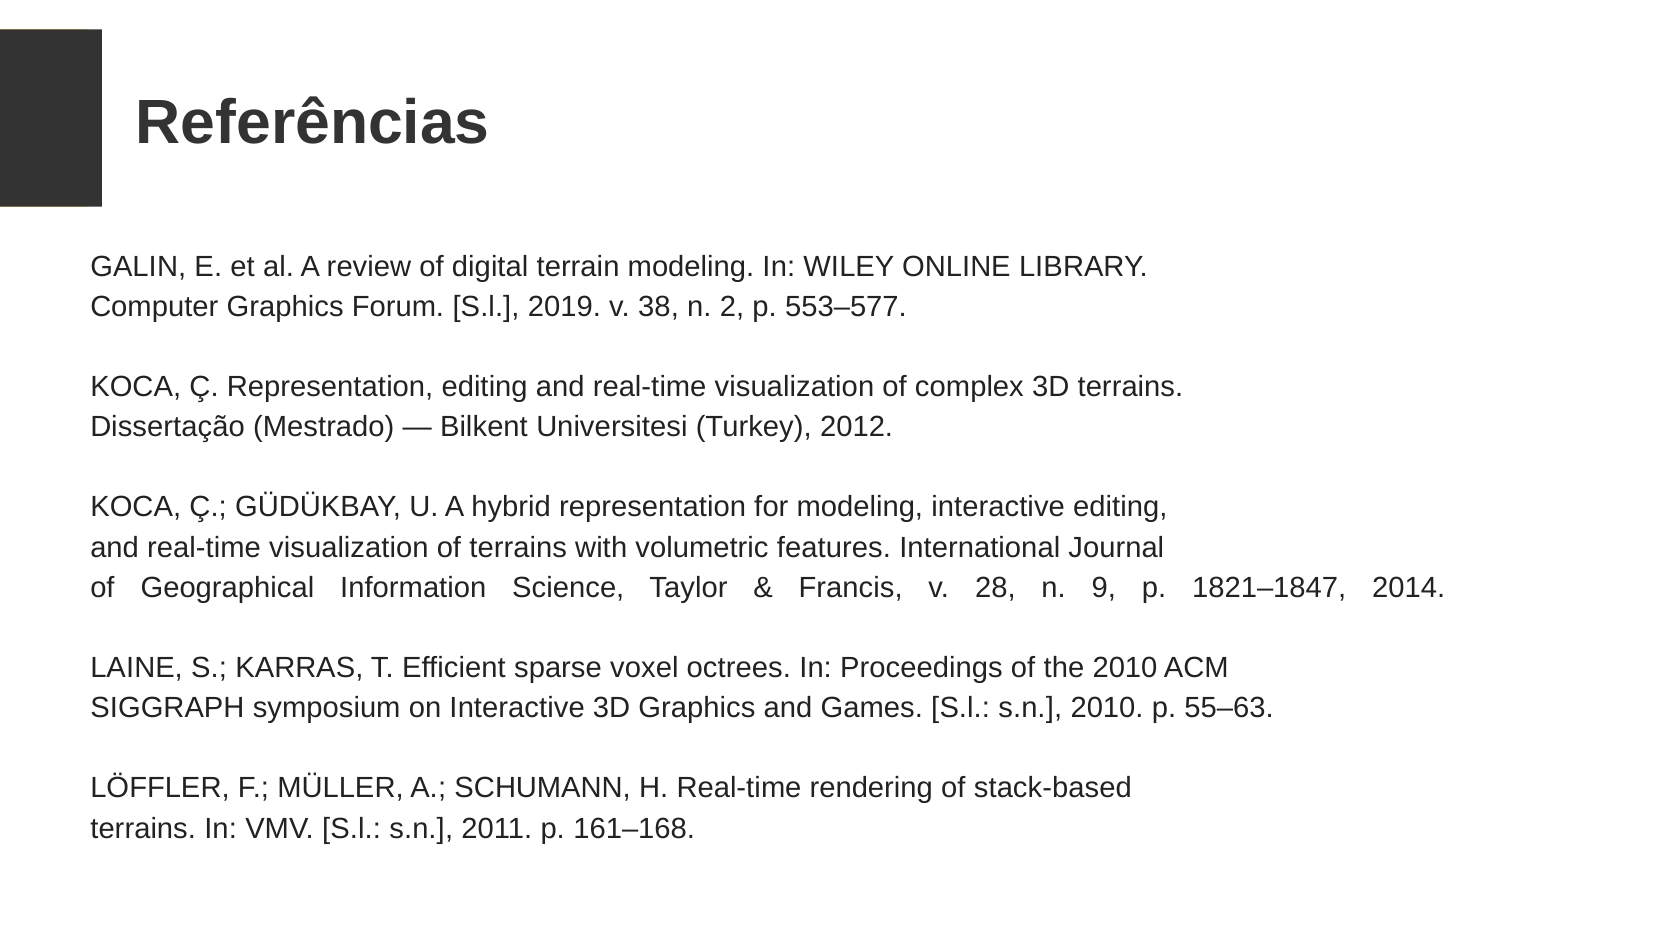

Referências
GALIN, E. et al. A review of digital terrain modeling. In: WILEY ONLINE LIBRARY.
Computer Graphics Forum. [S.l.], 2019. v. 38, n. 2, p. 553–577.

KOCA, Ç. Representation, editing and real-time visualization of complex 3D terrains.
Dissertação (Mestrado) — Bilkent Universitesi (Turkey), 2012.

KOCA, Ç.; GÜDÜKBAY, U. A hybrid representation for modeling, interactive editing,
and real-time visualization of terrains with volumetric features. International Journal
of Geographical Information Science, Taylor & Francis, v. 28, n. 9, p. 1821–1847, 2014.
LAINE, S.; KARRAS, T. Efficient sparse voxel octrees. In: Proceedings of the 2010 ACM
SIGGRAPH symposium on Interactive 3D Graphics and Games. [S.l.: s.n.], 2010. p. 55–63.

LÖFFLER, F.; MÜLLER, A.; SCHUMANN, H. Real-time rendering of stack-based
terrains. In: VMV. [S.l.: s.n.], 2011. p. 161–168.